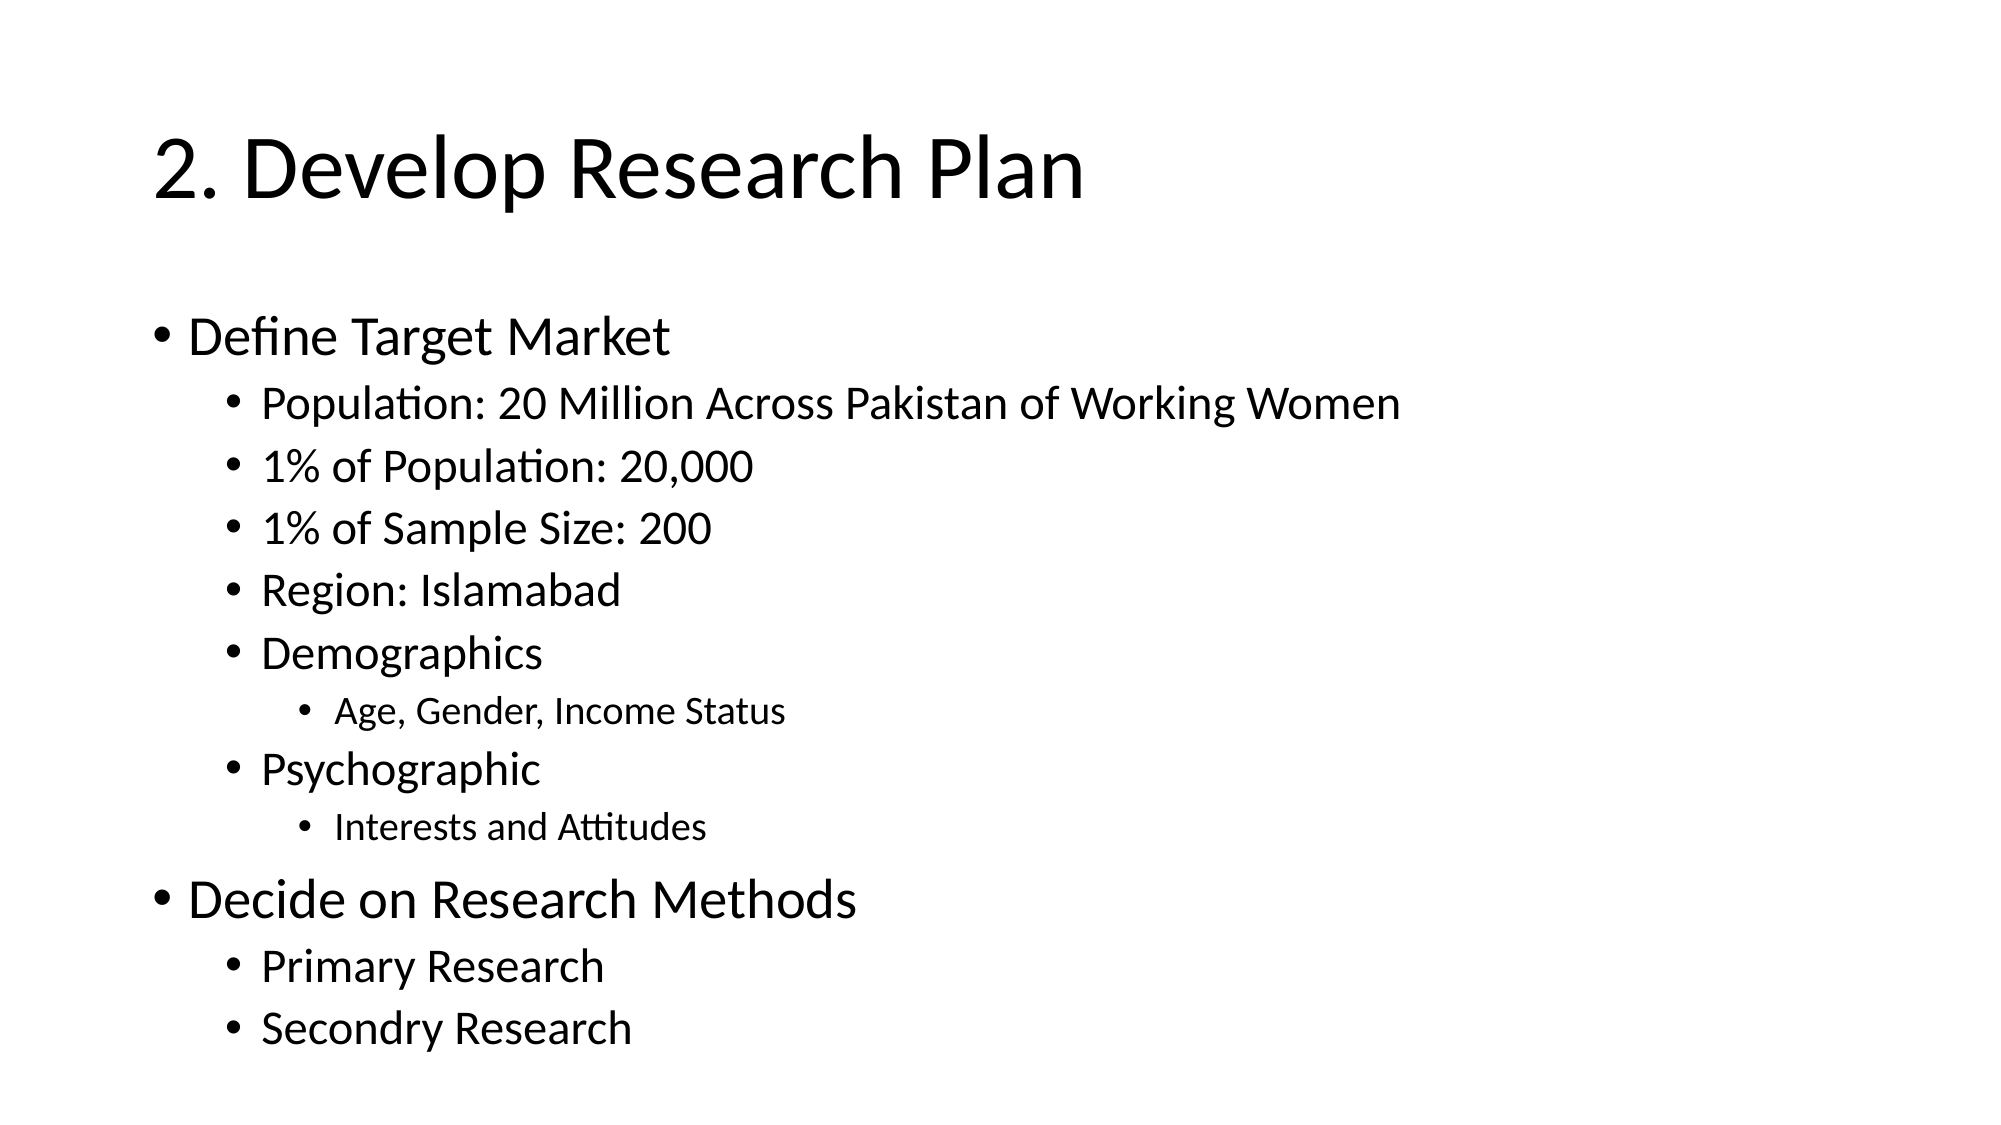

# 2. Develop Research Plan
Define Target Market
Population: 20 Million Across Pakistan of Working Women
1% of Population: 20,000
1% of Sample Size: 200
Region: Islamabad
Demographics
Age, Gender, Income Status
Psychographic
Interests and Attitudes
Decide on Research Methods
Primary Research
Secondry Research